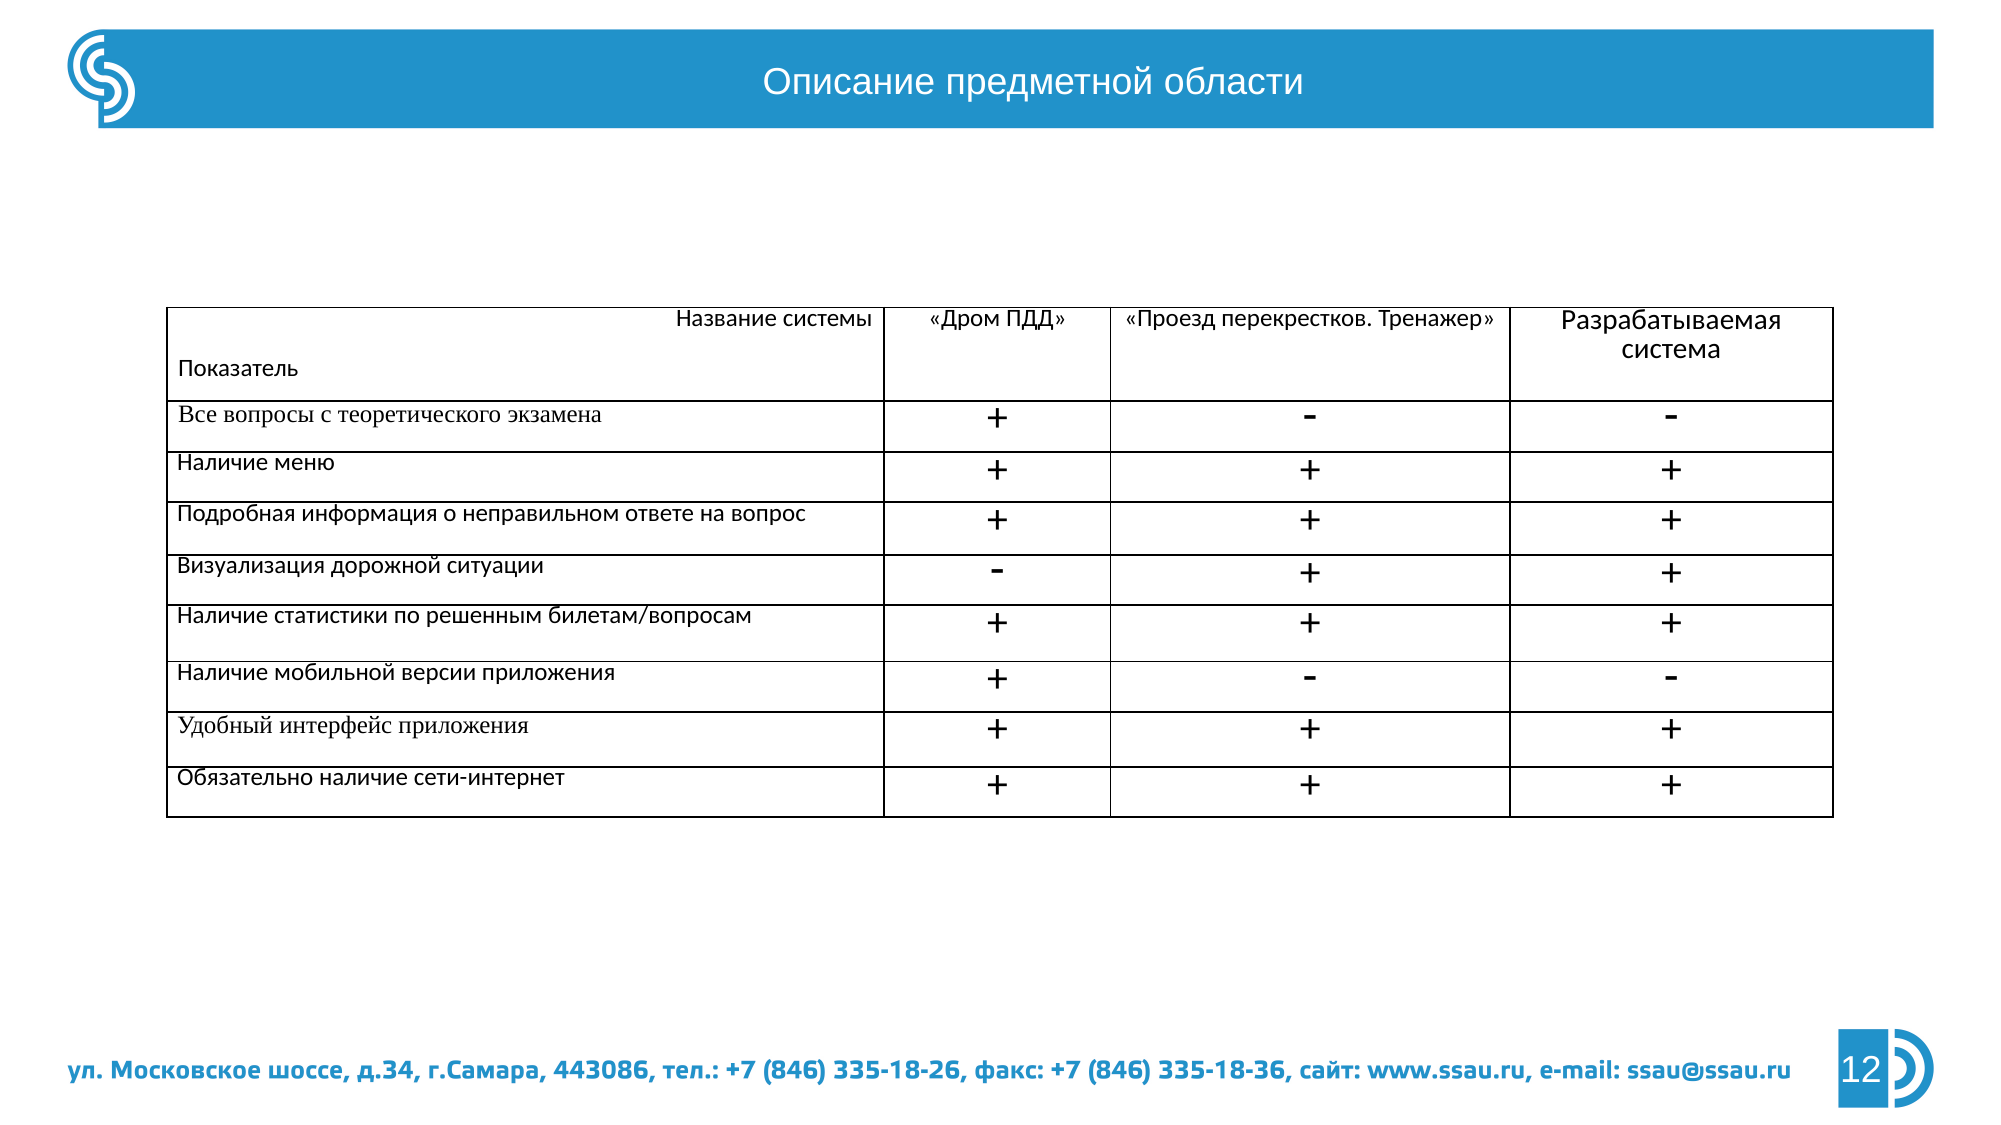

Описание предметной области
| Название системы   Показатель | «Дром ПДД» | «Проезд перекрестков. Тренажер» | Разрабатываемая система |
| --- | --- | --- | --- |
| Все вопросы с теоретического экзамена | + | − | − |
| Наличие меню | + | + | + |
| Подробная информация о неправильном ответе на вопрос | + | + | + |
| Визуализация дорожной ситуации | − | + | + |
| Наличие статистики по решенным билетам/вопросам | + | + | + |
| Наличие мобильной версии приложения | + | − | − |
| Удобный интерфейс приложения | + | + | + |
| Обязательно наличие сети-интернет | + | + | + |
12